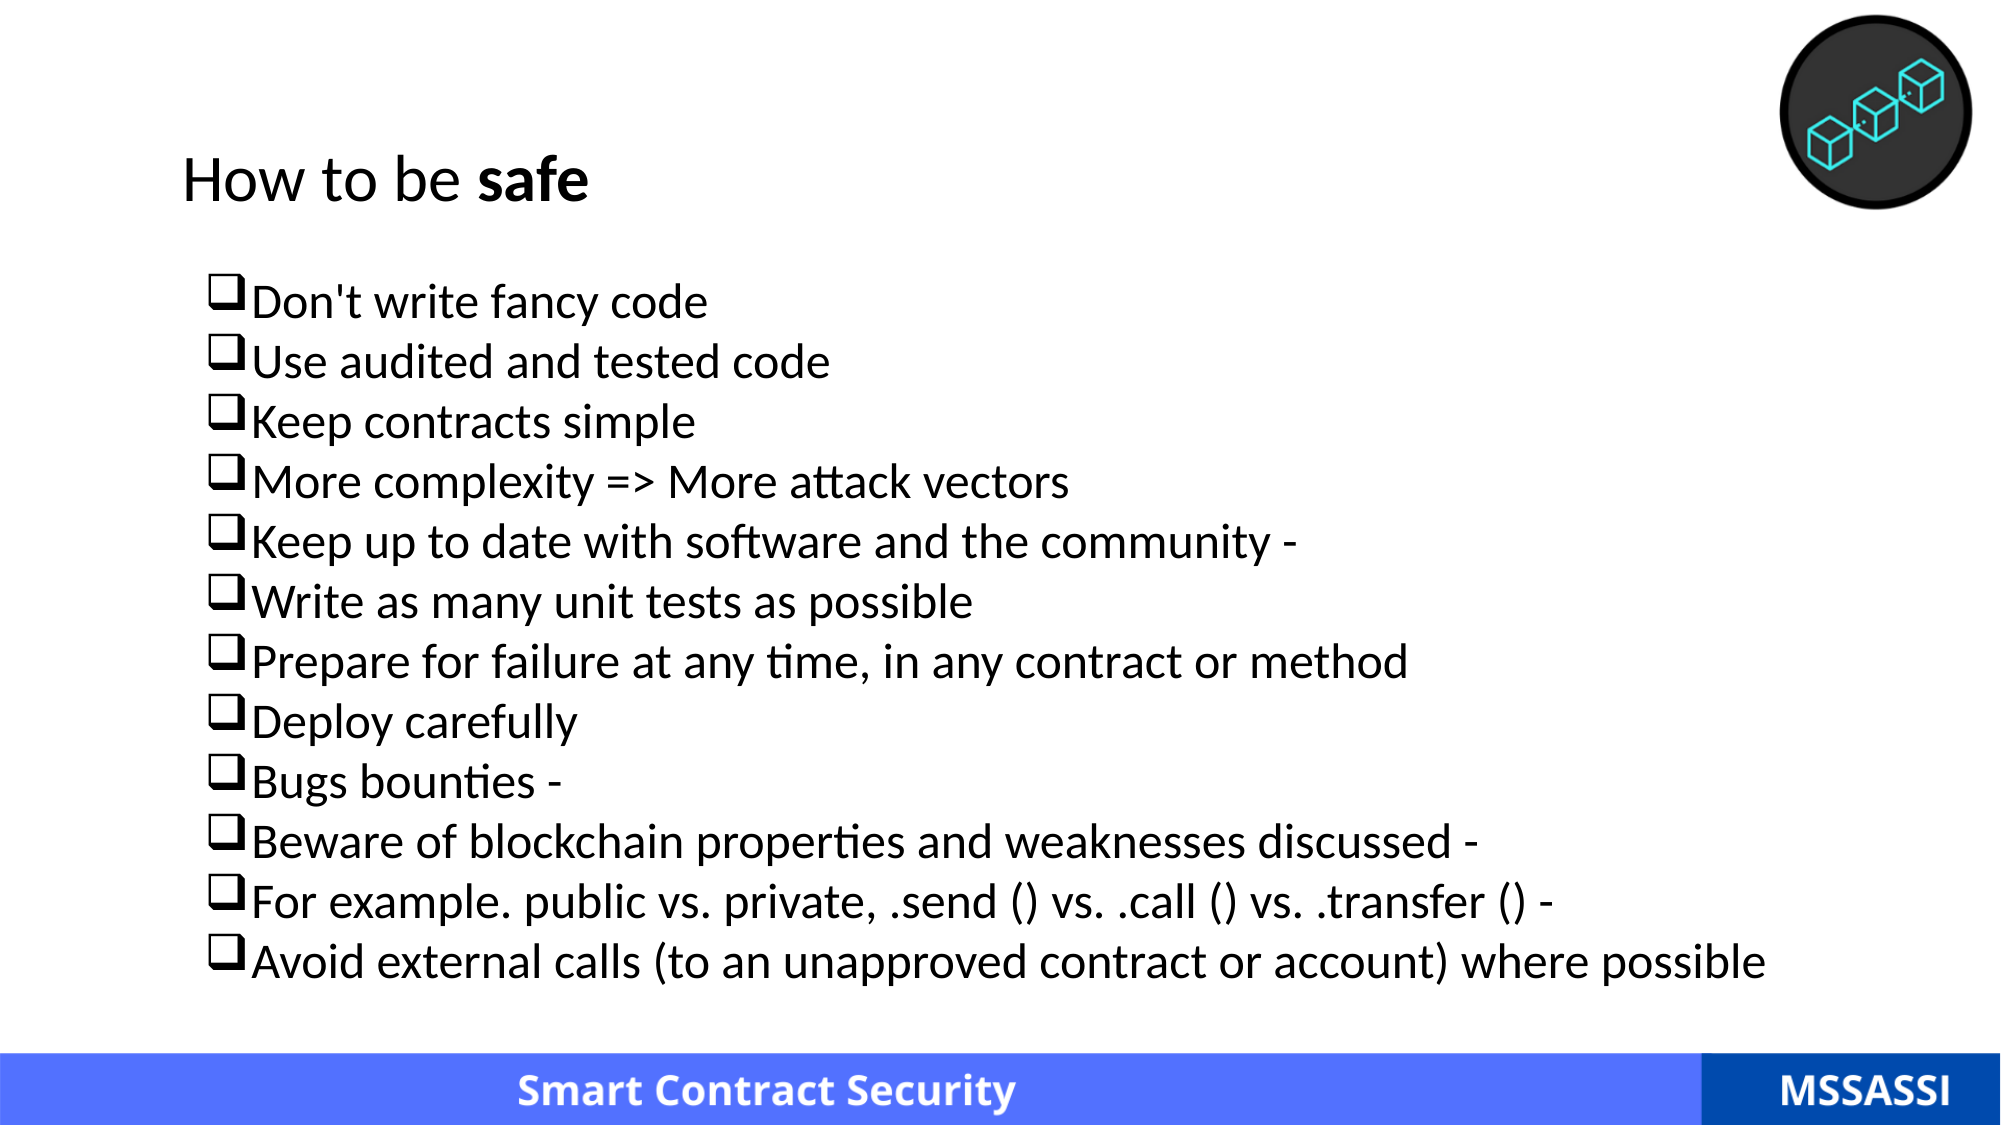

How to be safe
Don't write fancy code
Use audited and tested code
Keep contracts simple
More complexity => More attack vectors
Keep up to date with software and the community -
Write as many unit tests as possible
Prepare for failure at any time, in any contract or method
Deploy carefully
Bugs bounties -
Beware of blockchain properties and weaknesses discussed -
For example. public vs. private, .send () vs. .call () vs. .transfer () -
Avoid external calls (to an unapproved contract or account) where possible